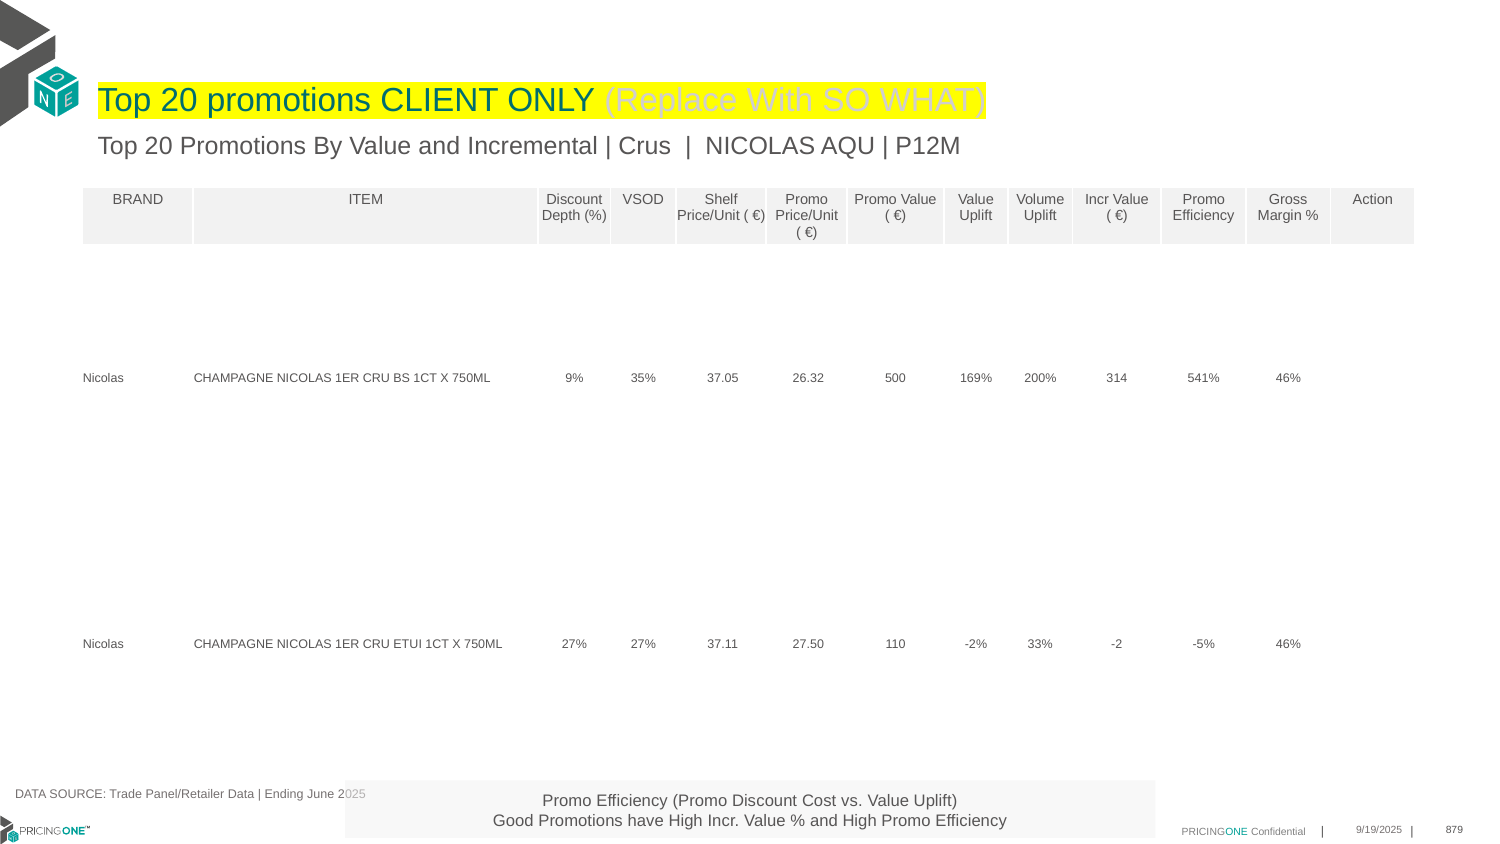

# Top 20 promotions CLIENT ONLY (Replace With SO WHAT)
Top 20 Promotions By Value and Incremental | Crus  |  NICOLAS AQU | P12M
| BRAND | ITEM | Discount Depth (%) | VSOD | Shelf Price/Unit ( €) | Promo Price/Unit ( €) | Promo Value ( €) | Value Uplift | Volume Uplift | Incr Value ( €) | Promo Efficiency | Gross Margin % | Action |
| --- | --- | --- | --- | --- | --- | --- | --- | --- | --- | --- | --- | --- |
| Nicolas | CHAMPAGNE NICOLAS 1ER CRU BS 1CT X 750ML | 9% | 35% | 37.05 | 26.32 | 500 | 169% | 200% | 314 | 541% | 46% |  |
| Nicolas | CHAMPAGNE NICOLAS 1ER CRU ETUI 1CT X 750ML | 27% | 27% | 37.11 | 27.50 | 110 | -2% | 33% | -2 | -5% | 46% |  |
DATA SOURCE: Trade Panel/Retailer Data | Ending June 2025
Promo Efficiency (Promo Discount Cost vs. Value Uplift)
Good Promotions have High Incr. Value % and High Promo Efficiency

9/19/2025
879